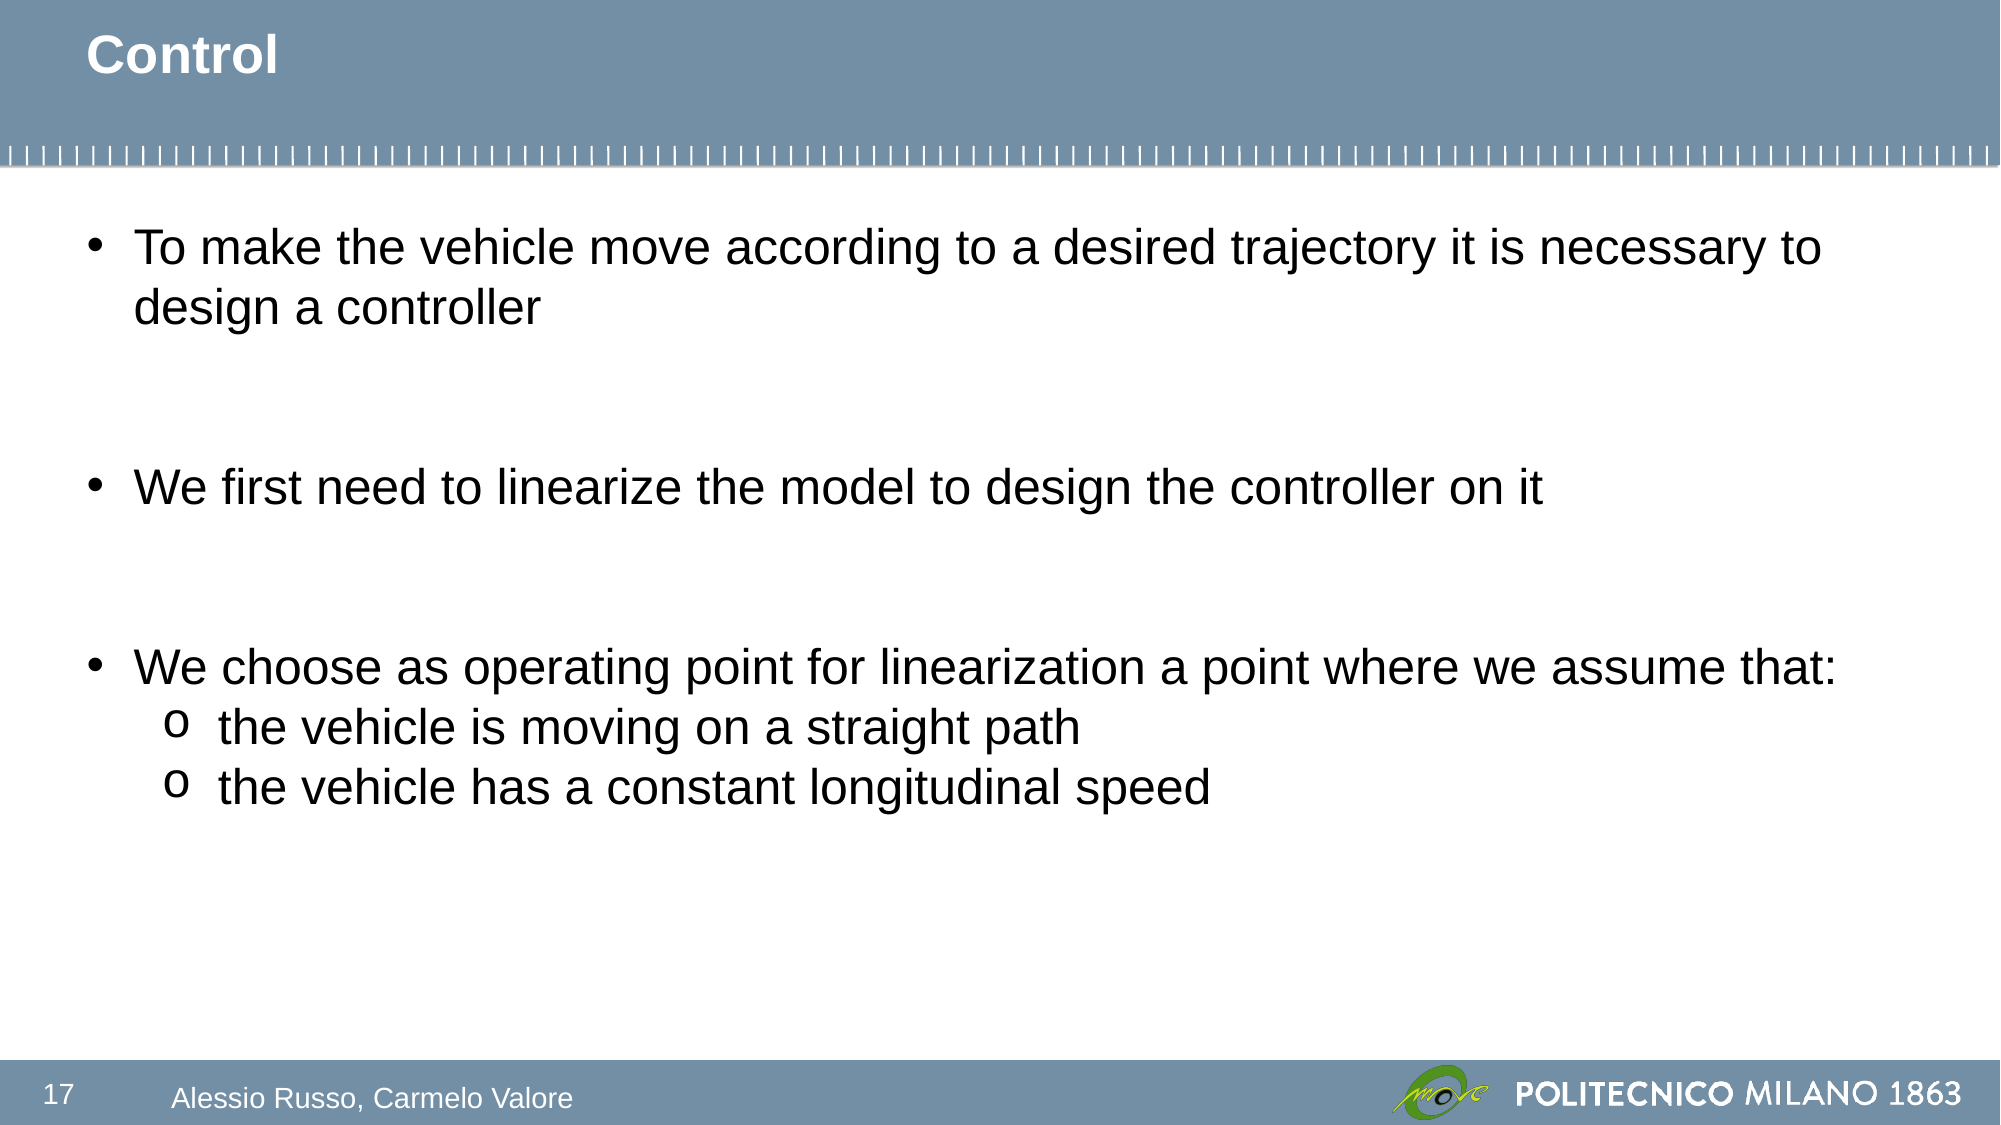

Control
To make the vehicle move according to a desired trajectory it is necessary to design a controller

We first need to linearize the model to design the controller on it

We choose as operating point for linearization a point where we assume that:
the vehicle is moving on a straight path
the vehicle has a constant longitudinal speed
17
Alessio Russo, Carmelo Valore